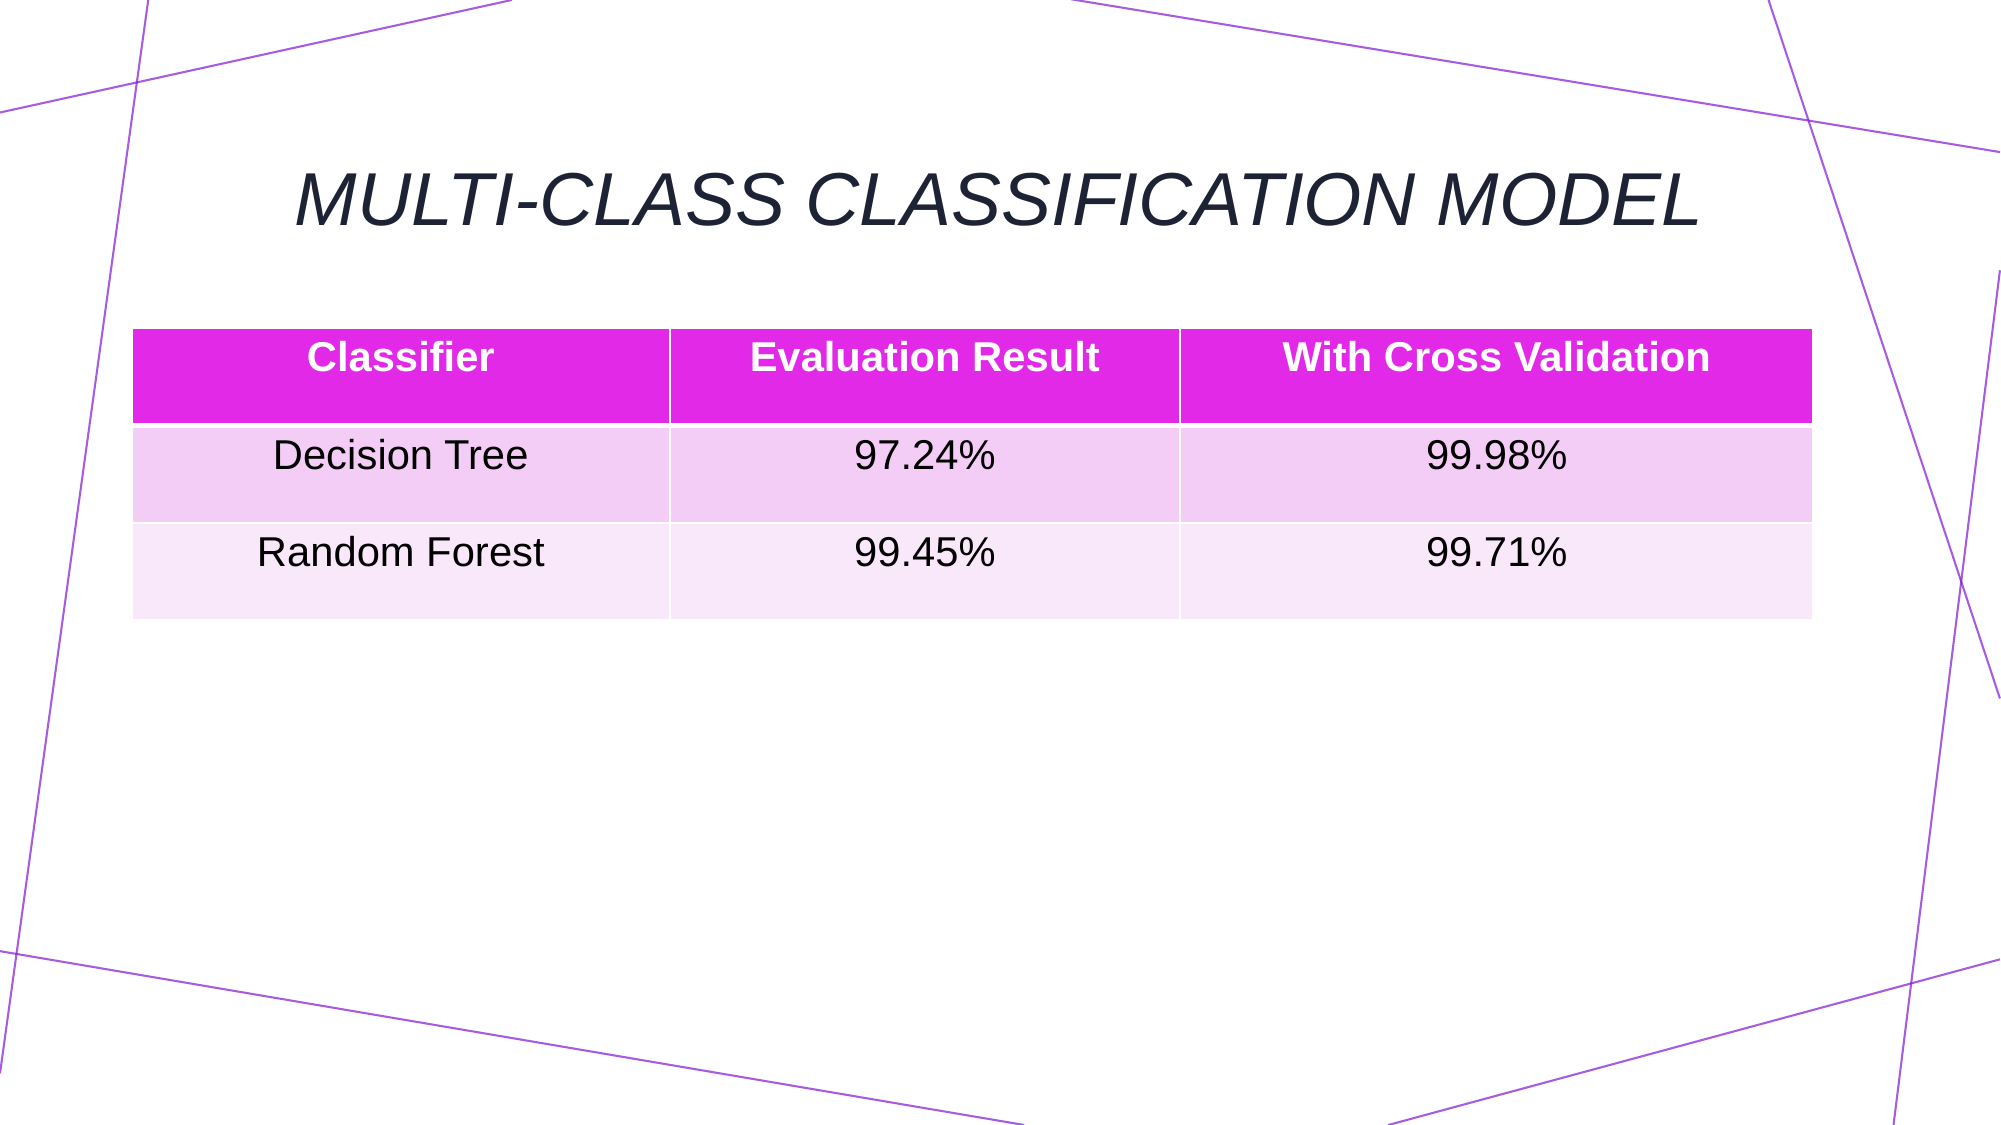

# Multi-class classification model
| Classifier | Evaluation Result | With Cross Validation |
| --- | --- | --- |
| Decision Tree | 97.24% | 99.98% |
| Random Forest | 99.45% | 99.71% |